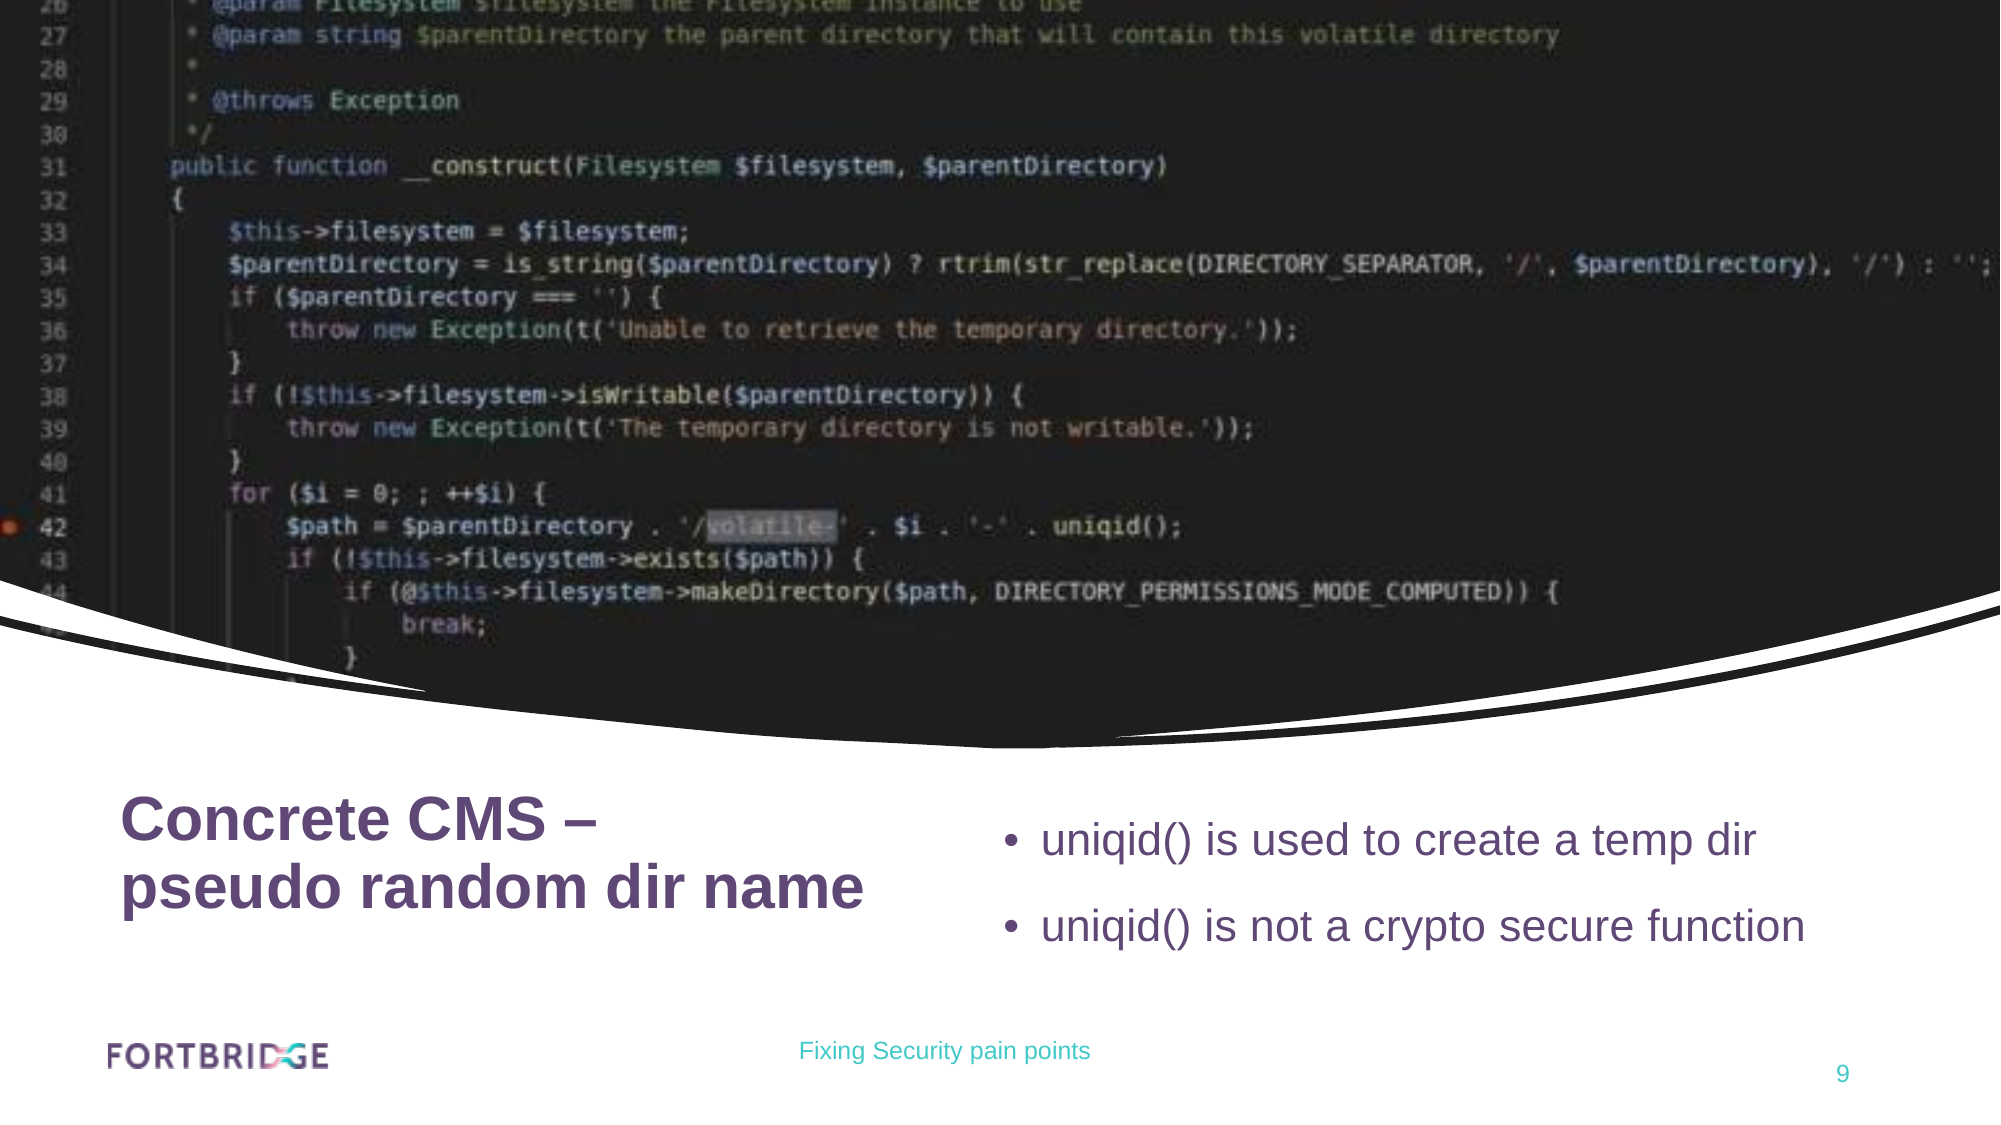

Concrete CMS –
pseudo random dir name
uniqid() is used to create a temp dir
•
uniqid() is not a crypto secure function
•
Fixing Security pain points

9